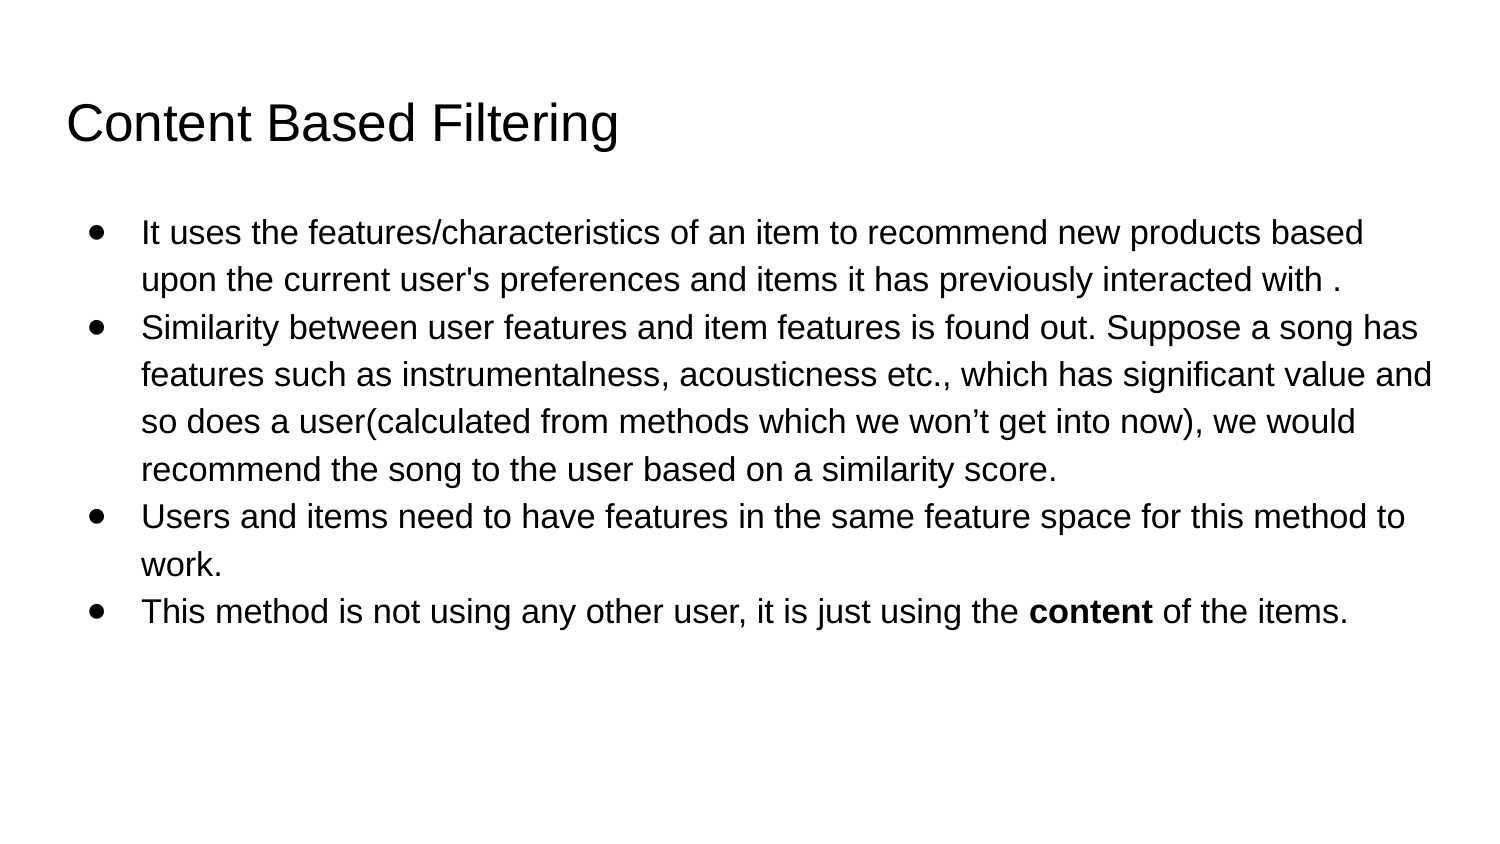

# Content Based Filtering
It uses the features/characteristics of an item to recommend new products based upon the current user's preferences and items it has previously interacted with .
Similarity between user features and item features is found out. Suppose a song has features such as instrumentalness, acousticness etc., which has significant value and so does a user(calculated from methods which we won’t get into now), we would recommend the song to the user based on a similarity score.
Users and items need to have features in the same feature space for this method to work.
This method is not using any other user, it is just using the content of the items.